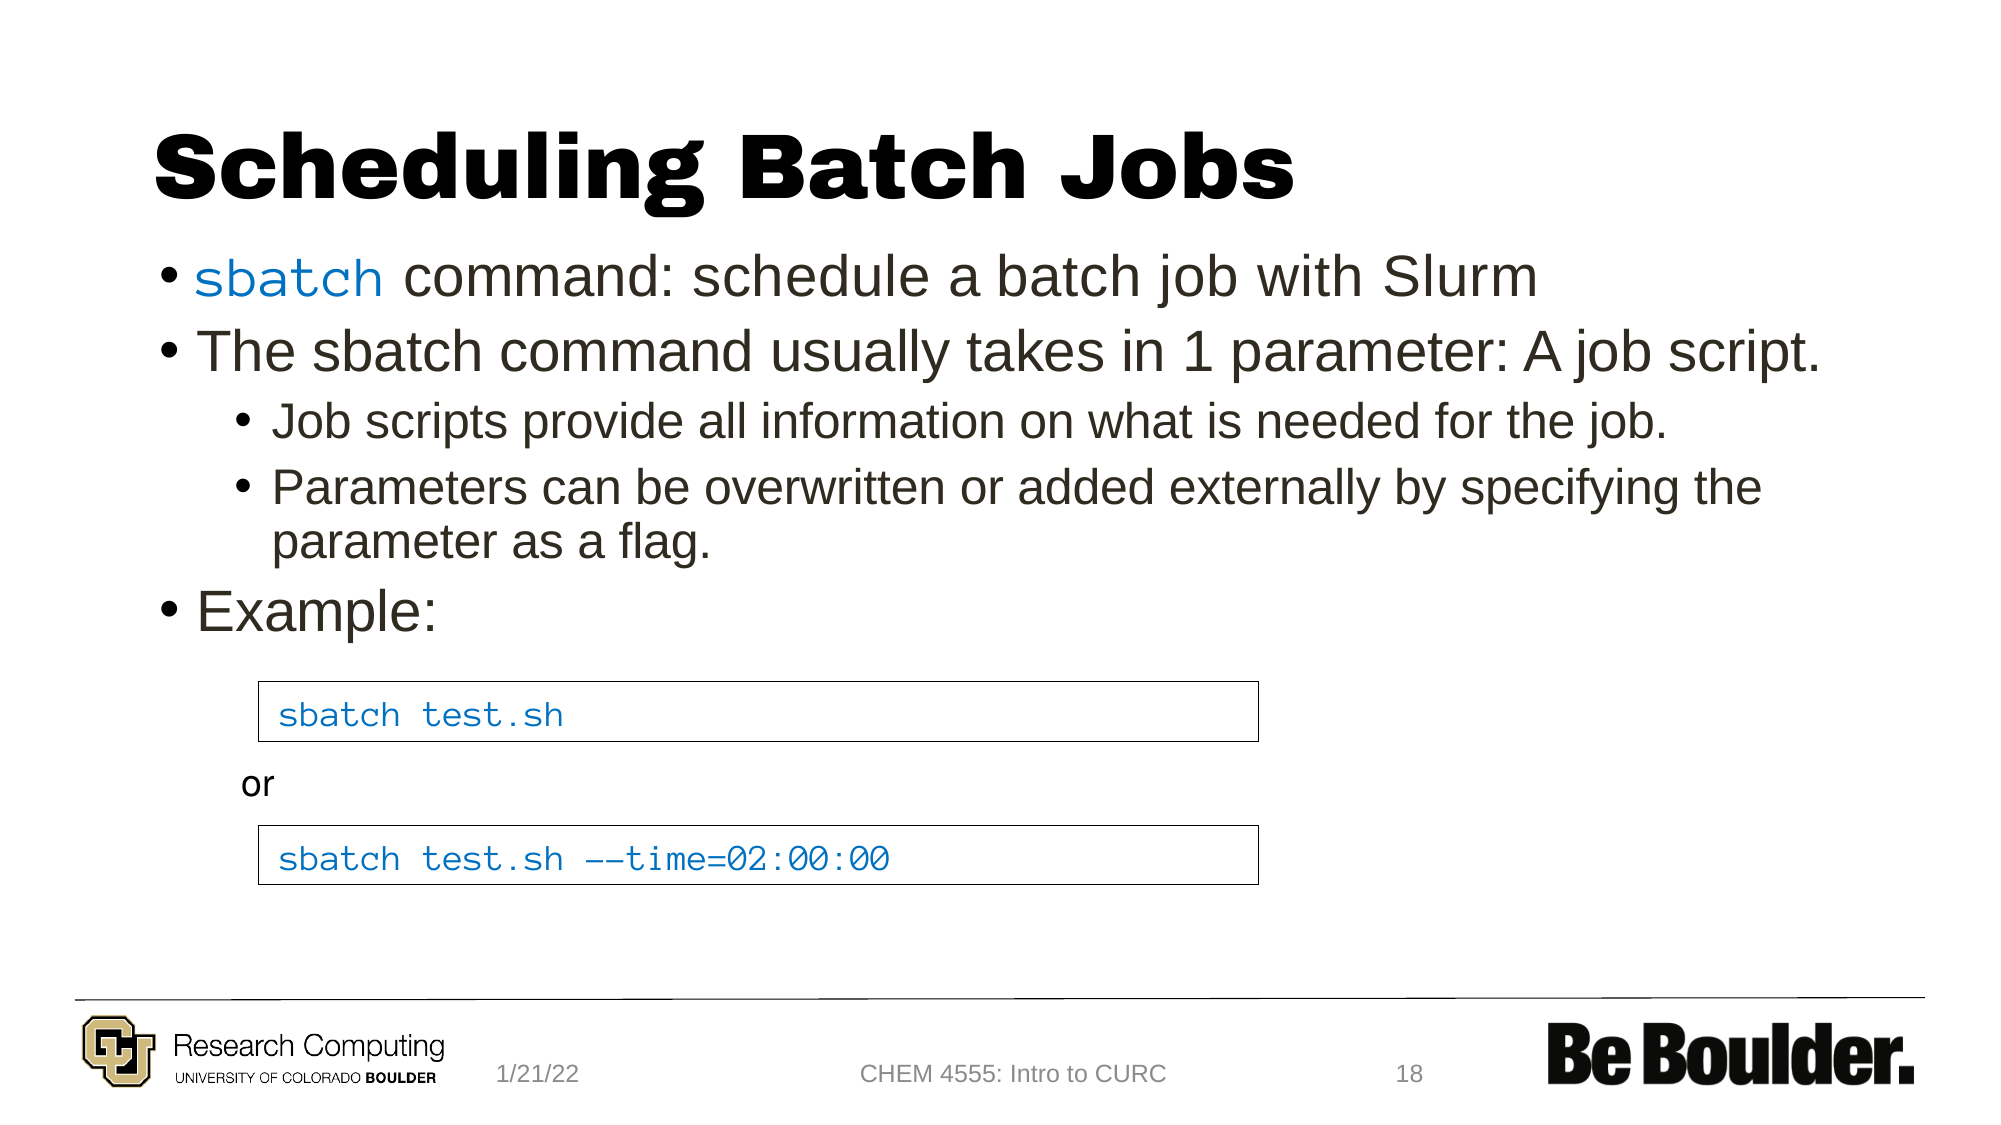

# Scheduling Batch Jobs
sbatch command: schedule a batch job with Slurm
The sbatch command usually takes in 1 parameter: A job script.
Job scripts provide all information on what is needed for the job.
Parameters can be overwritten or added externally by specifying the parameter as a flag.
Example:

sbatch test.sh
or
sbatch test.sh --time=02:00:00
1/21/22
CHEM 4555: Intro to CURC
18